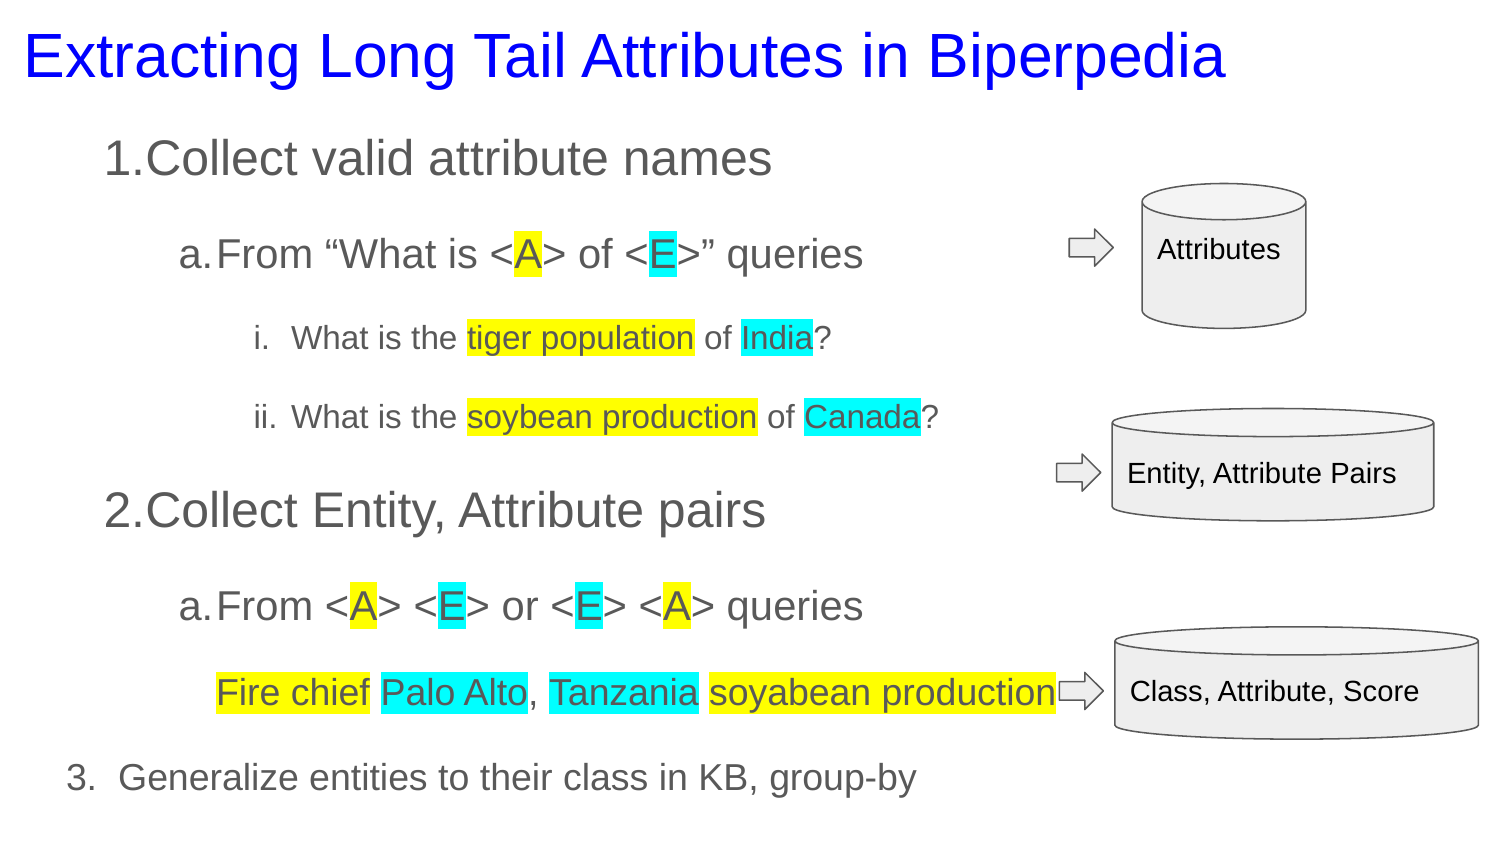

# Extracting Long Tail Attributes in Biperpedia
Collect valid attribute names
From “What is <A> of <E>” queries
What is the tiger population of India?
What is the soybean production of Canada?
Collect Entity, Attribute pairs
From <A> <E> or <E> <A> queries
Fire chief Palo Alto, Tanzania soyabean production
3.  Generalize entities to their class in KB, group-by

Attributes

Entity, Attribute Pairs

Class, Attribute, Score